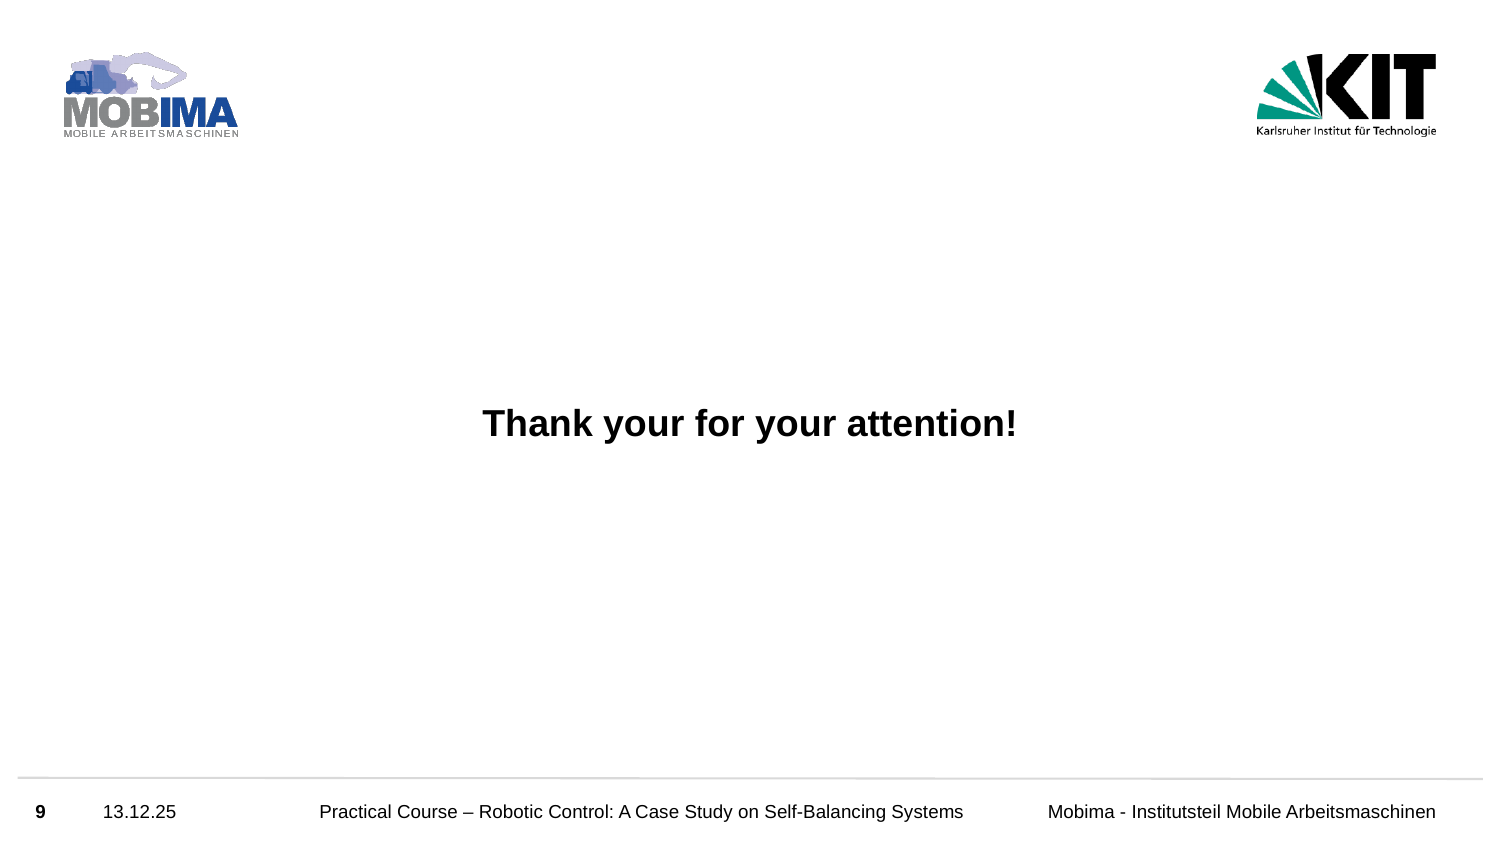

Thank your for your attention!
9
13.12.25